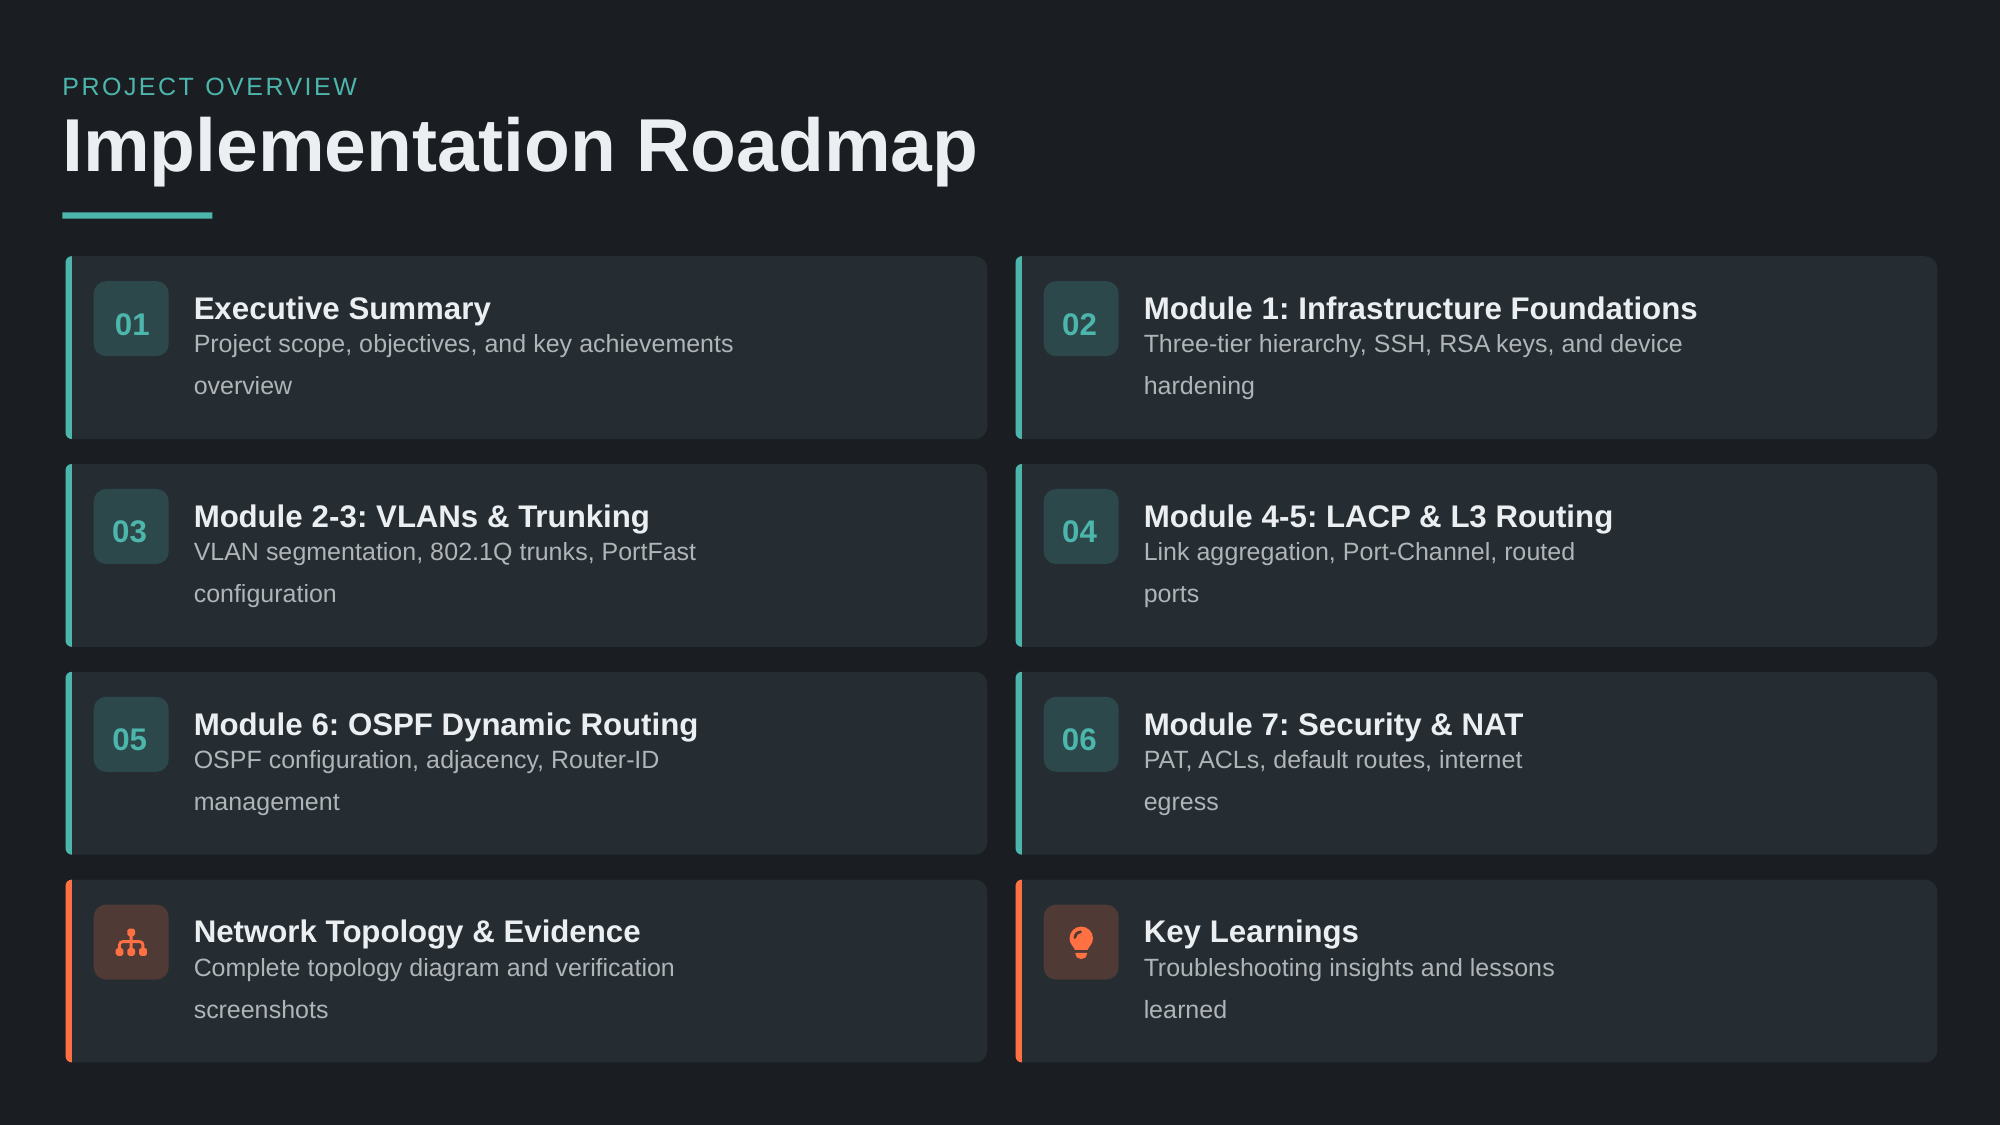

PROJECT OVERVIEW
Implementation Roadmap

Executive Summary

Module 1: Infrastructure Foundations
01
02
Project scope, objectives, and key achievements overview
Three-tier hierarchy, SSH, RSA keys, and device hardening

Module 2-3: VLANs & Trunking

Module 4-5: LACP & L3 Routing
03
04
VLAN segmentation, 802.1Q trunks, PortFast configuration
Link aggregation, Port-Channel, routed ports

Module 6: OSPF Dynamic Routing

Module 7: Security & NAT
05
06
OSPF configuration, adjacency, Router-ID management
PAT, ACLs, default routes, internet egress

Network Topology & Evidence

Key Learnings

Complete topology diagram and verification screenshots
Troubleshooting insights and lessons learned